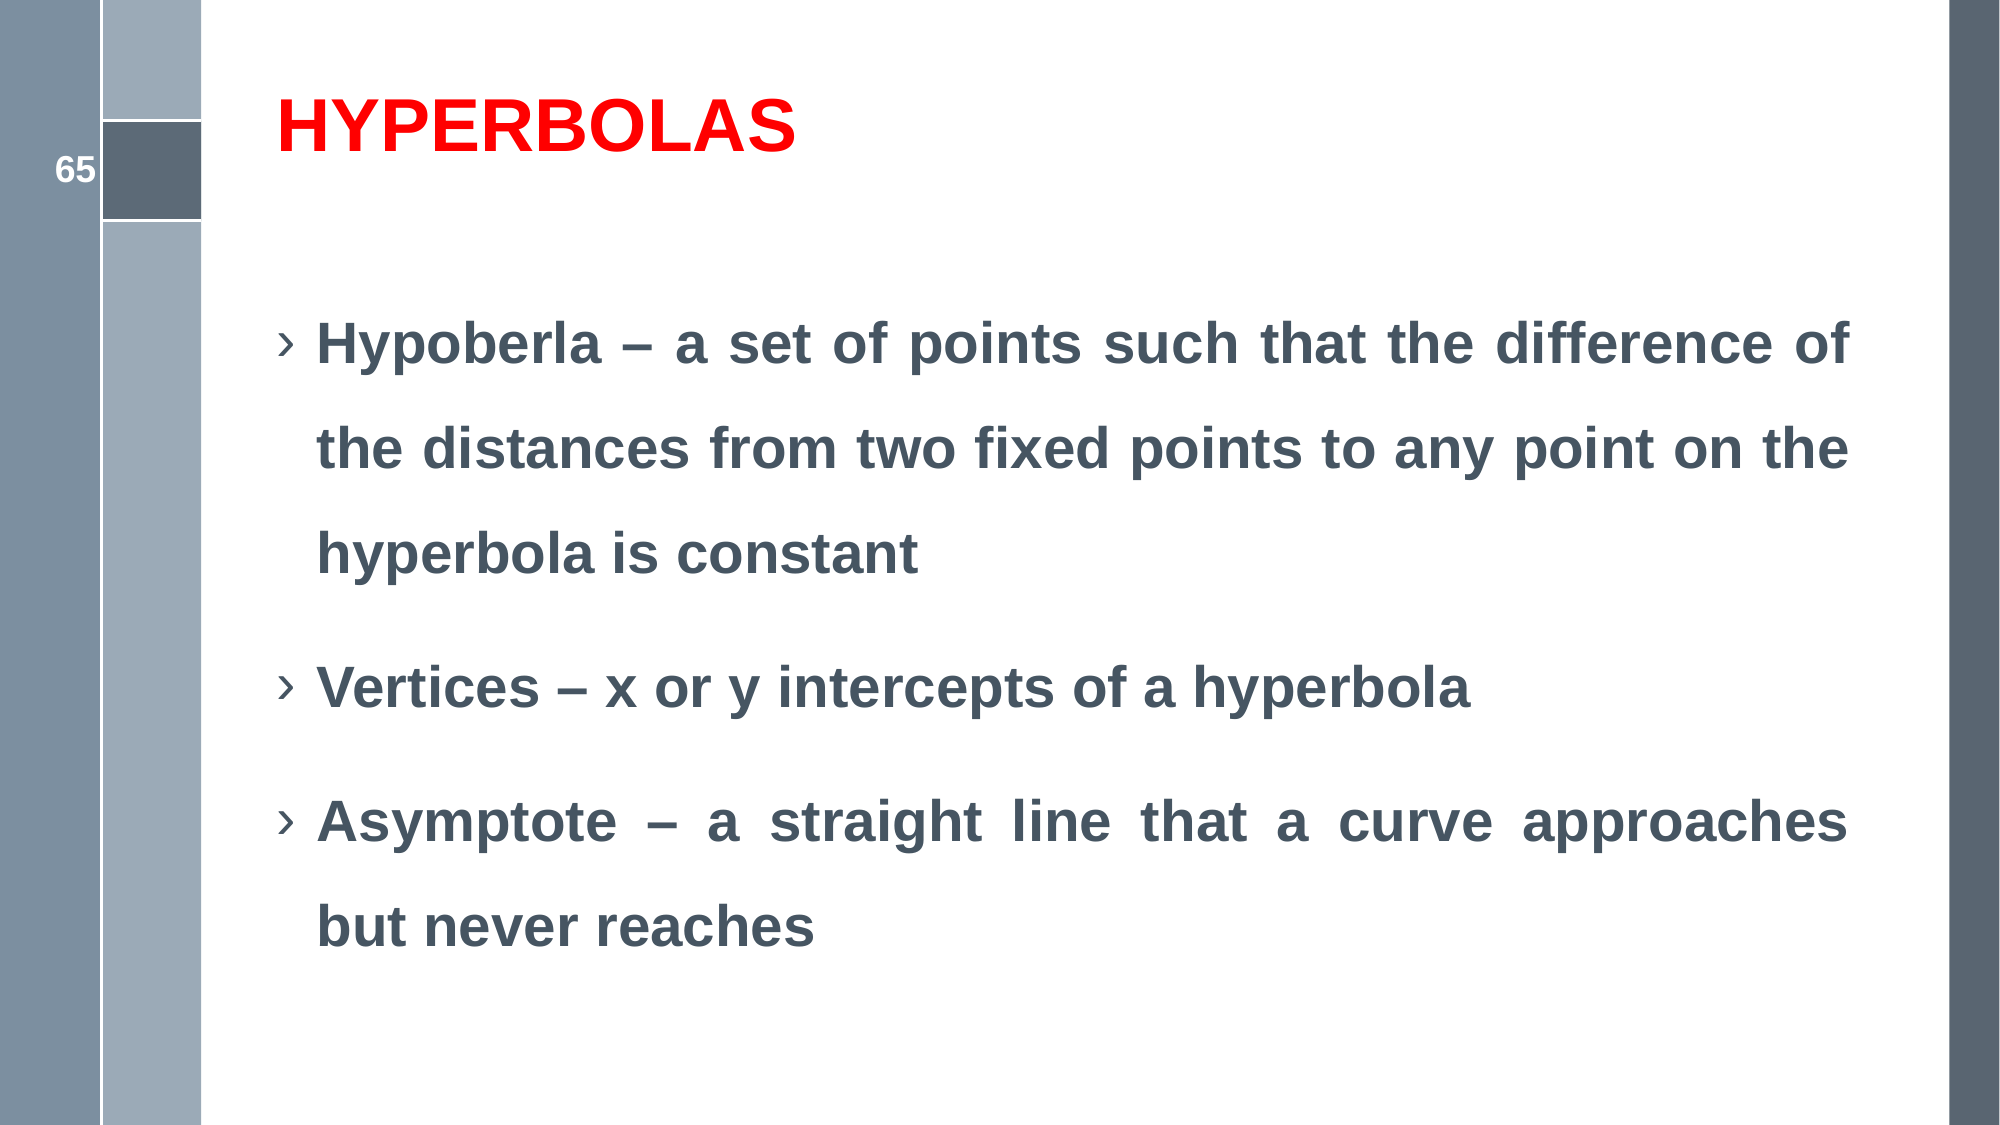

# HYPERBOLAS
Hypoberla – a set of points such that the difference of the distances from two fixed points to any point on the hyperbola is constant
Vertices – x or y intercepts of a hyperbola
Asymptote – a straight line that a curve approaches but never reaches